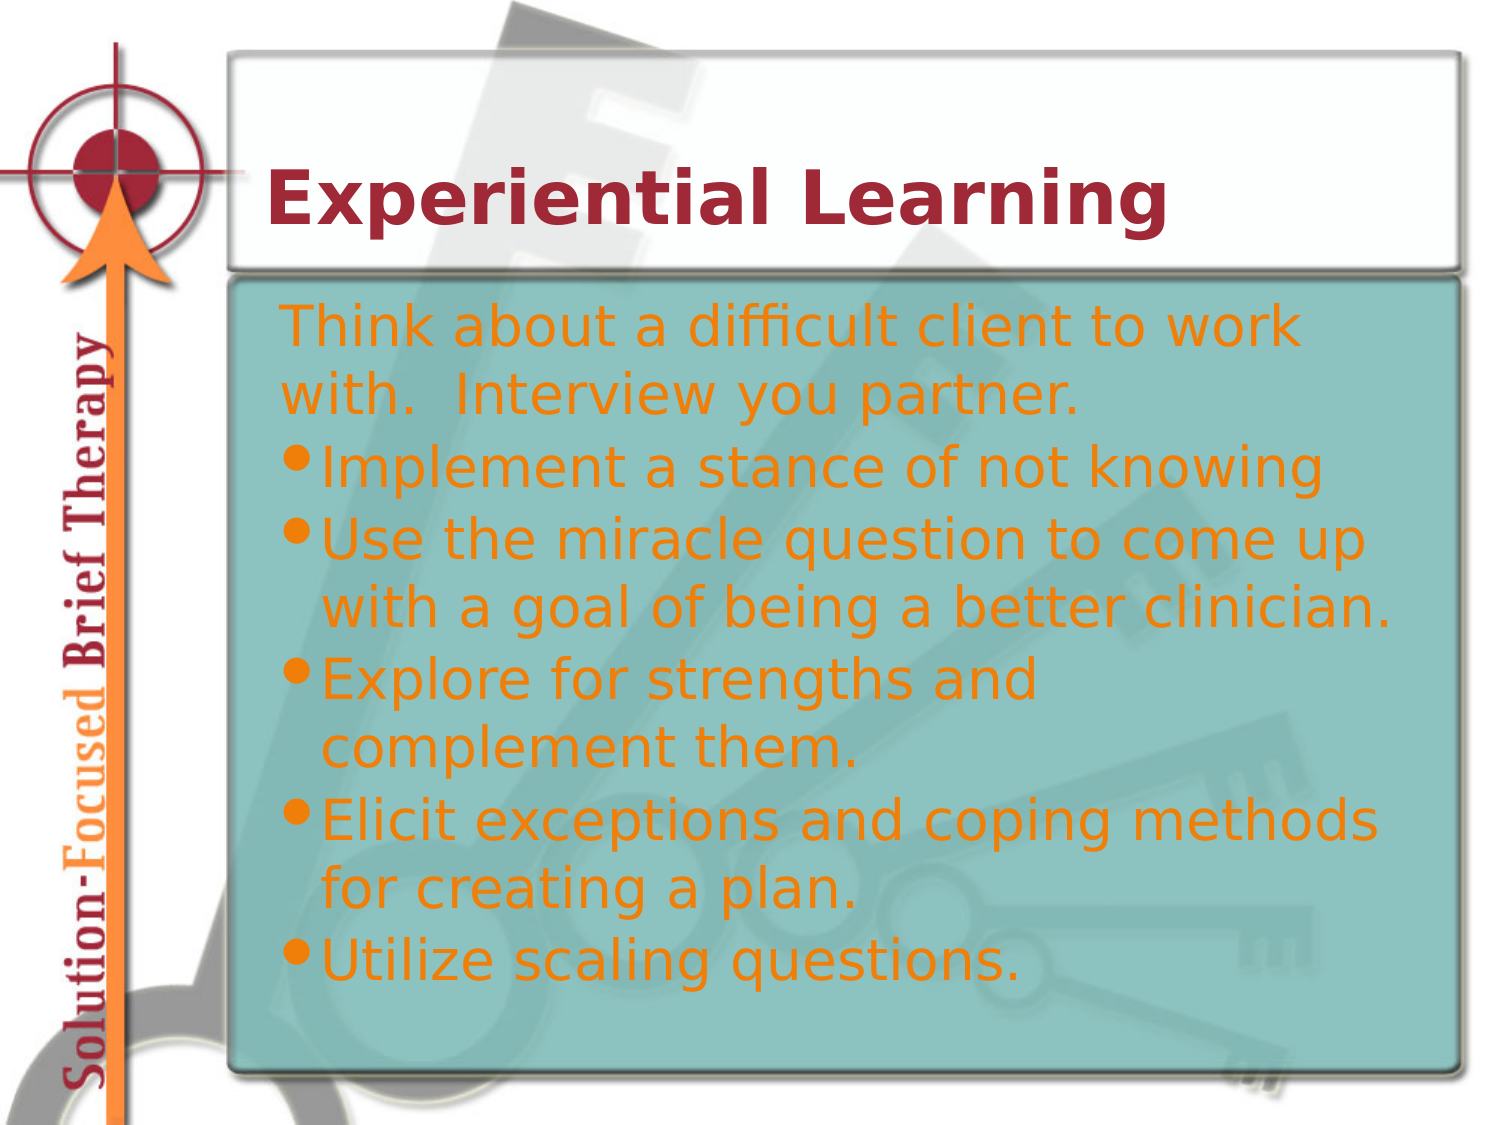

# Experiential Learning
Think about a difficult client to work with.  Interview you partner.
Implement a stance of not knowing
Use the miracle question to come up with a goal of being a better clinician.
Explore for strengths and complement them.
Elicit exceptions and coping methods for creating a plan.
Utilize scaling questions.